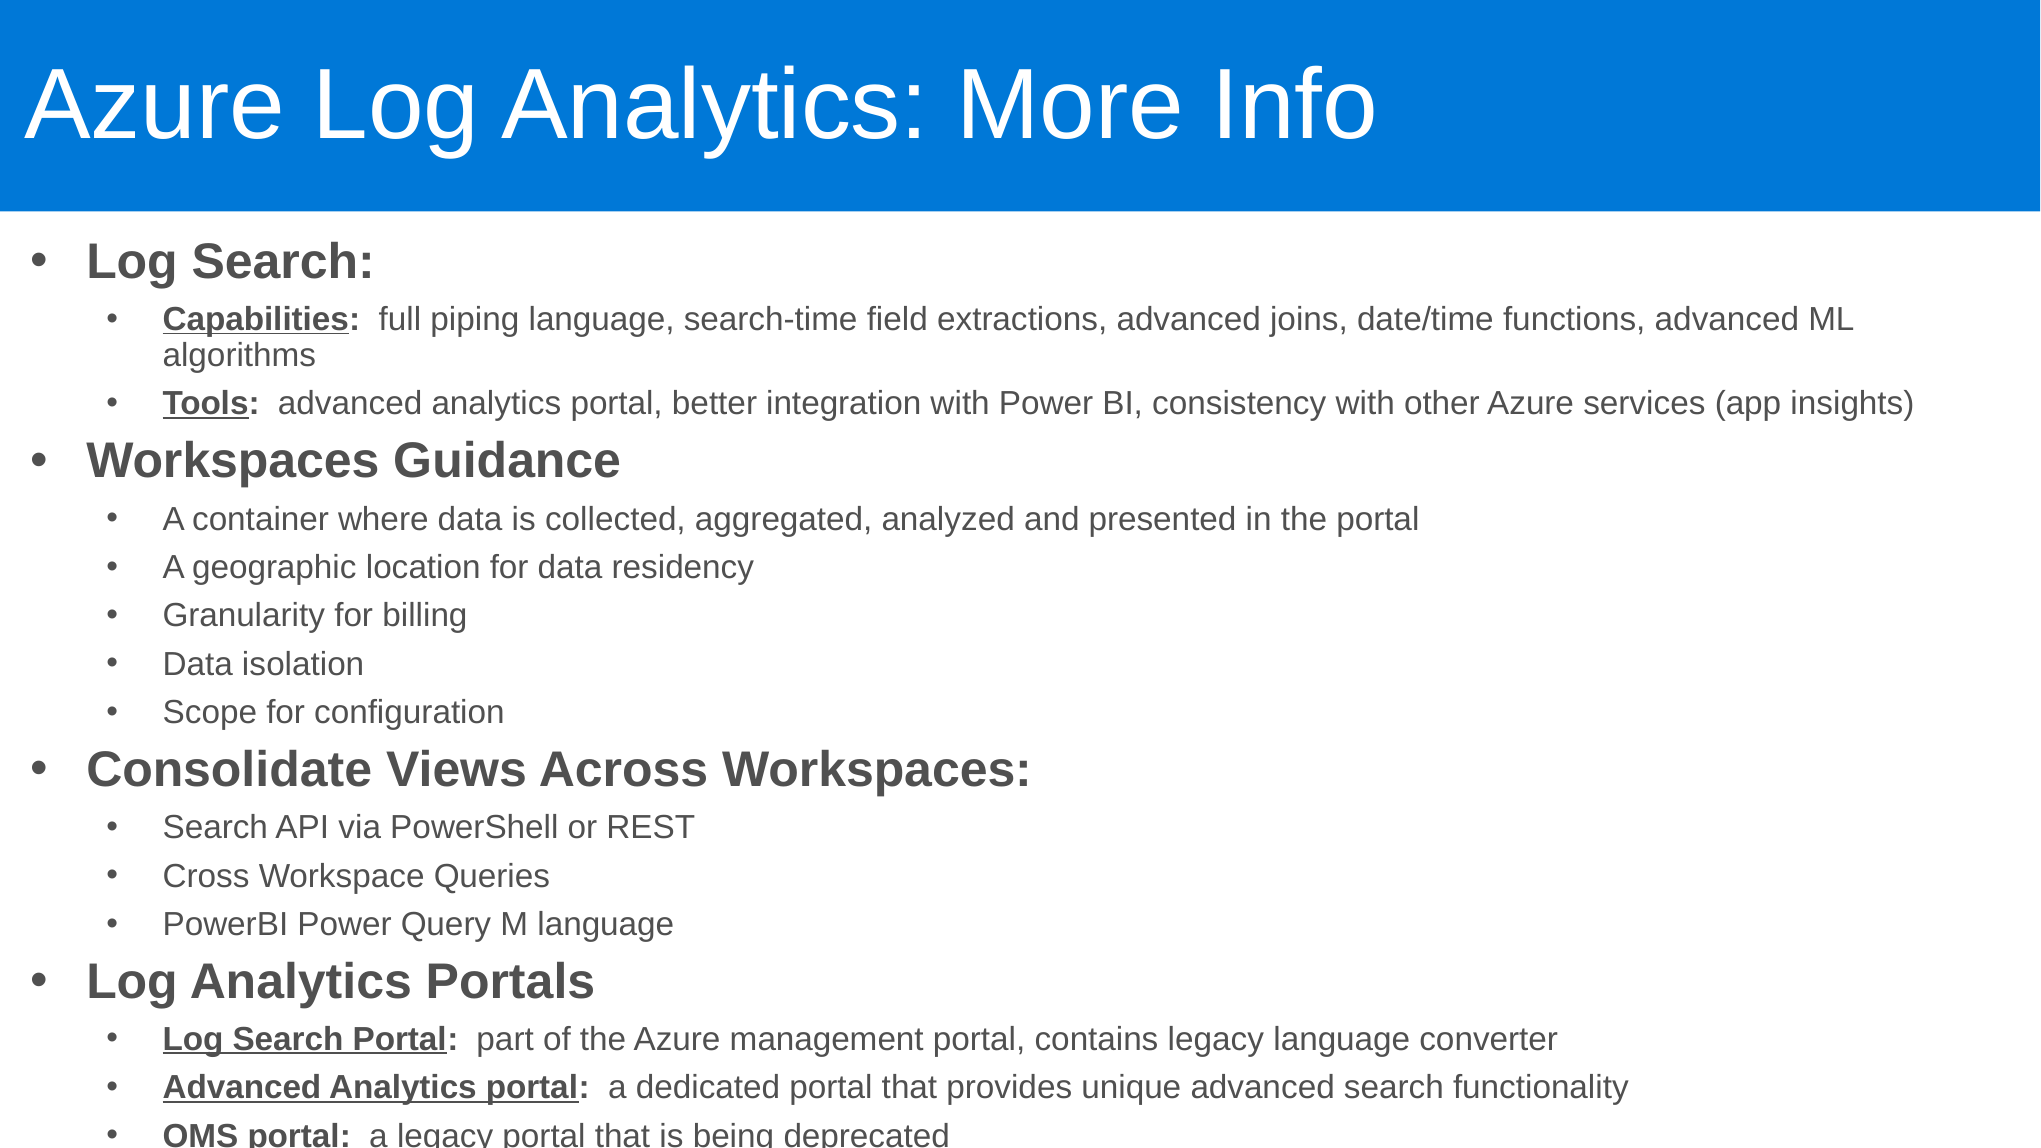

Azure Log Analytics: More Info
Log Search:
Capabilities:  full piping language, search-time field extractions, advanced joins, date/time functions, advanced ML algorithms
Tools:  advanced analytics portal, better integration with Power BI, consistency with other Azure services (app insights)
Workspaces Guidance
A container where data is collected, aggregated, analyzed and presented in the portal
A geographic location for data residency
Granularity for billing
Data isolation
Scope for configuration
Consolidate Views Across Workspaces:
Search API via PowerShell or REST
Cross Workspace Queries
PowerBI Power Query M language
Log Analytics Portals
Log Search Portal:  part of the Azure management portal, contains legacy language converter
Advanced Analytics portal:  a dedicated portal that provides unique advanced search functionality
OMS portal:  a legacy portal that is being deprecated